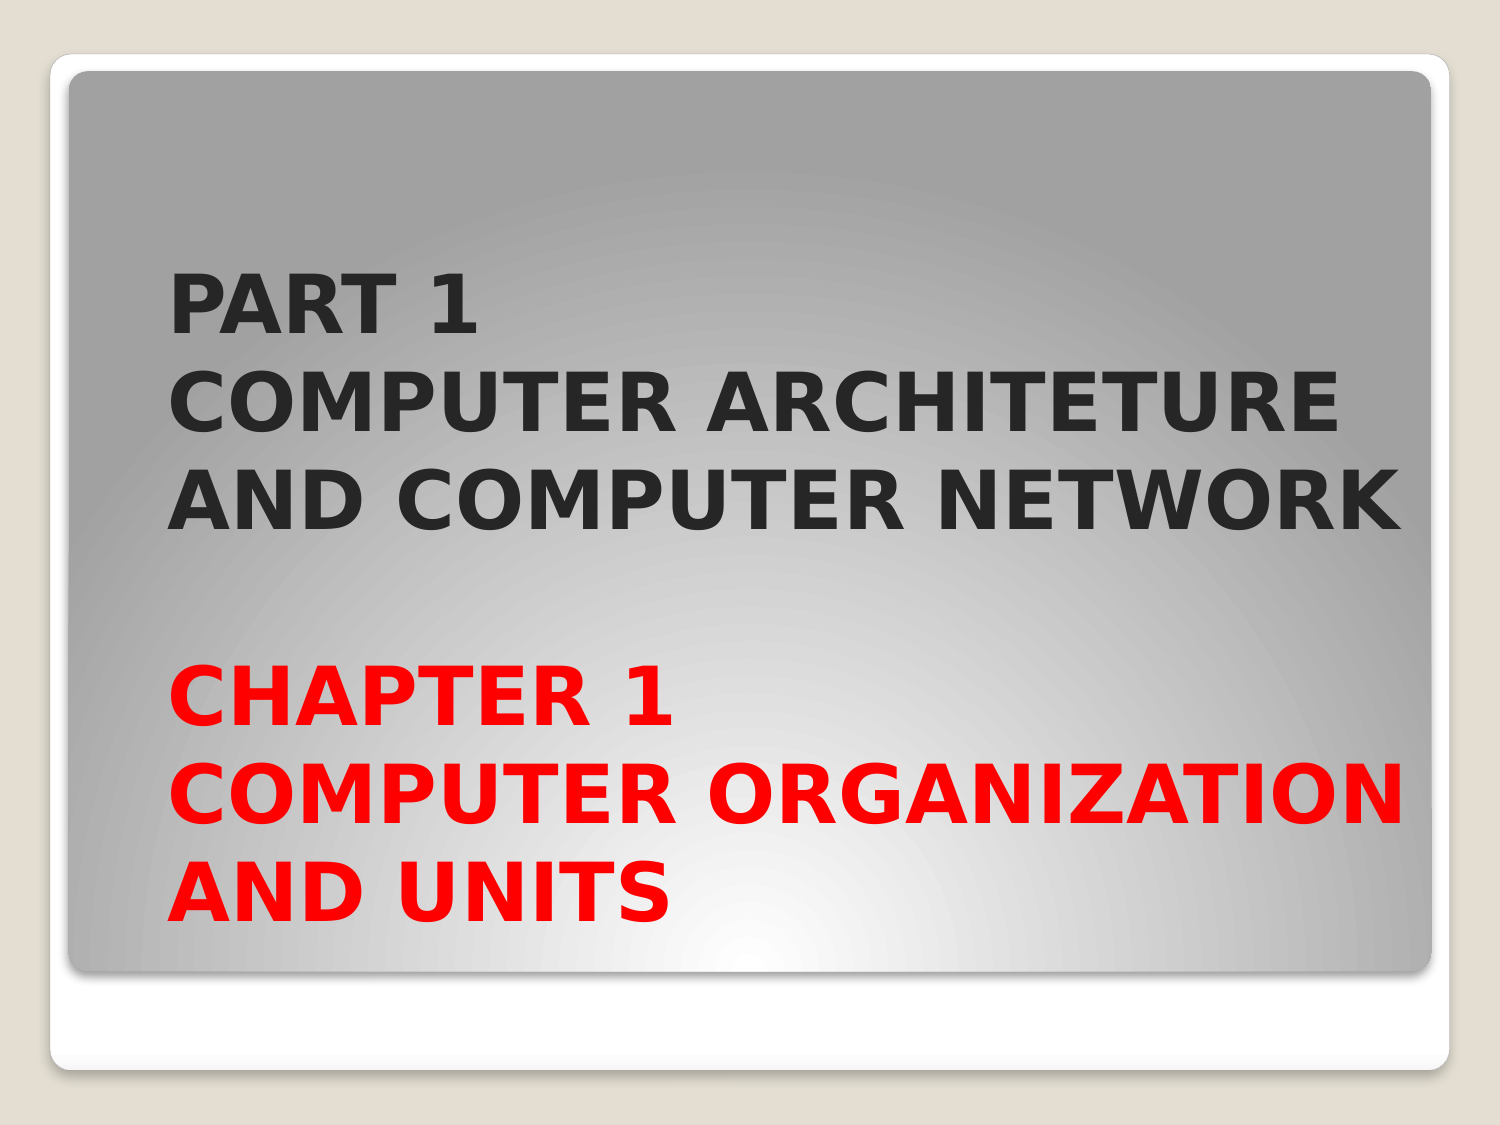

# PART 1 COMPUTER ARCHITETURE AND COMPUTER NETWORK CHAPTER 1 COMPUTER ORGANIZATION AND UNITS